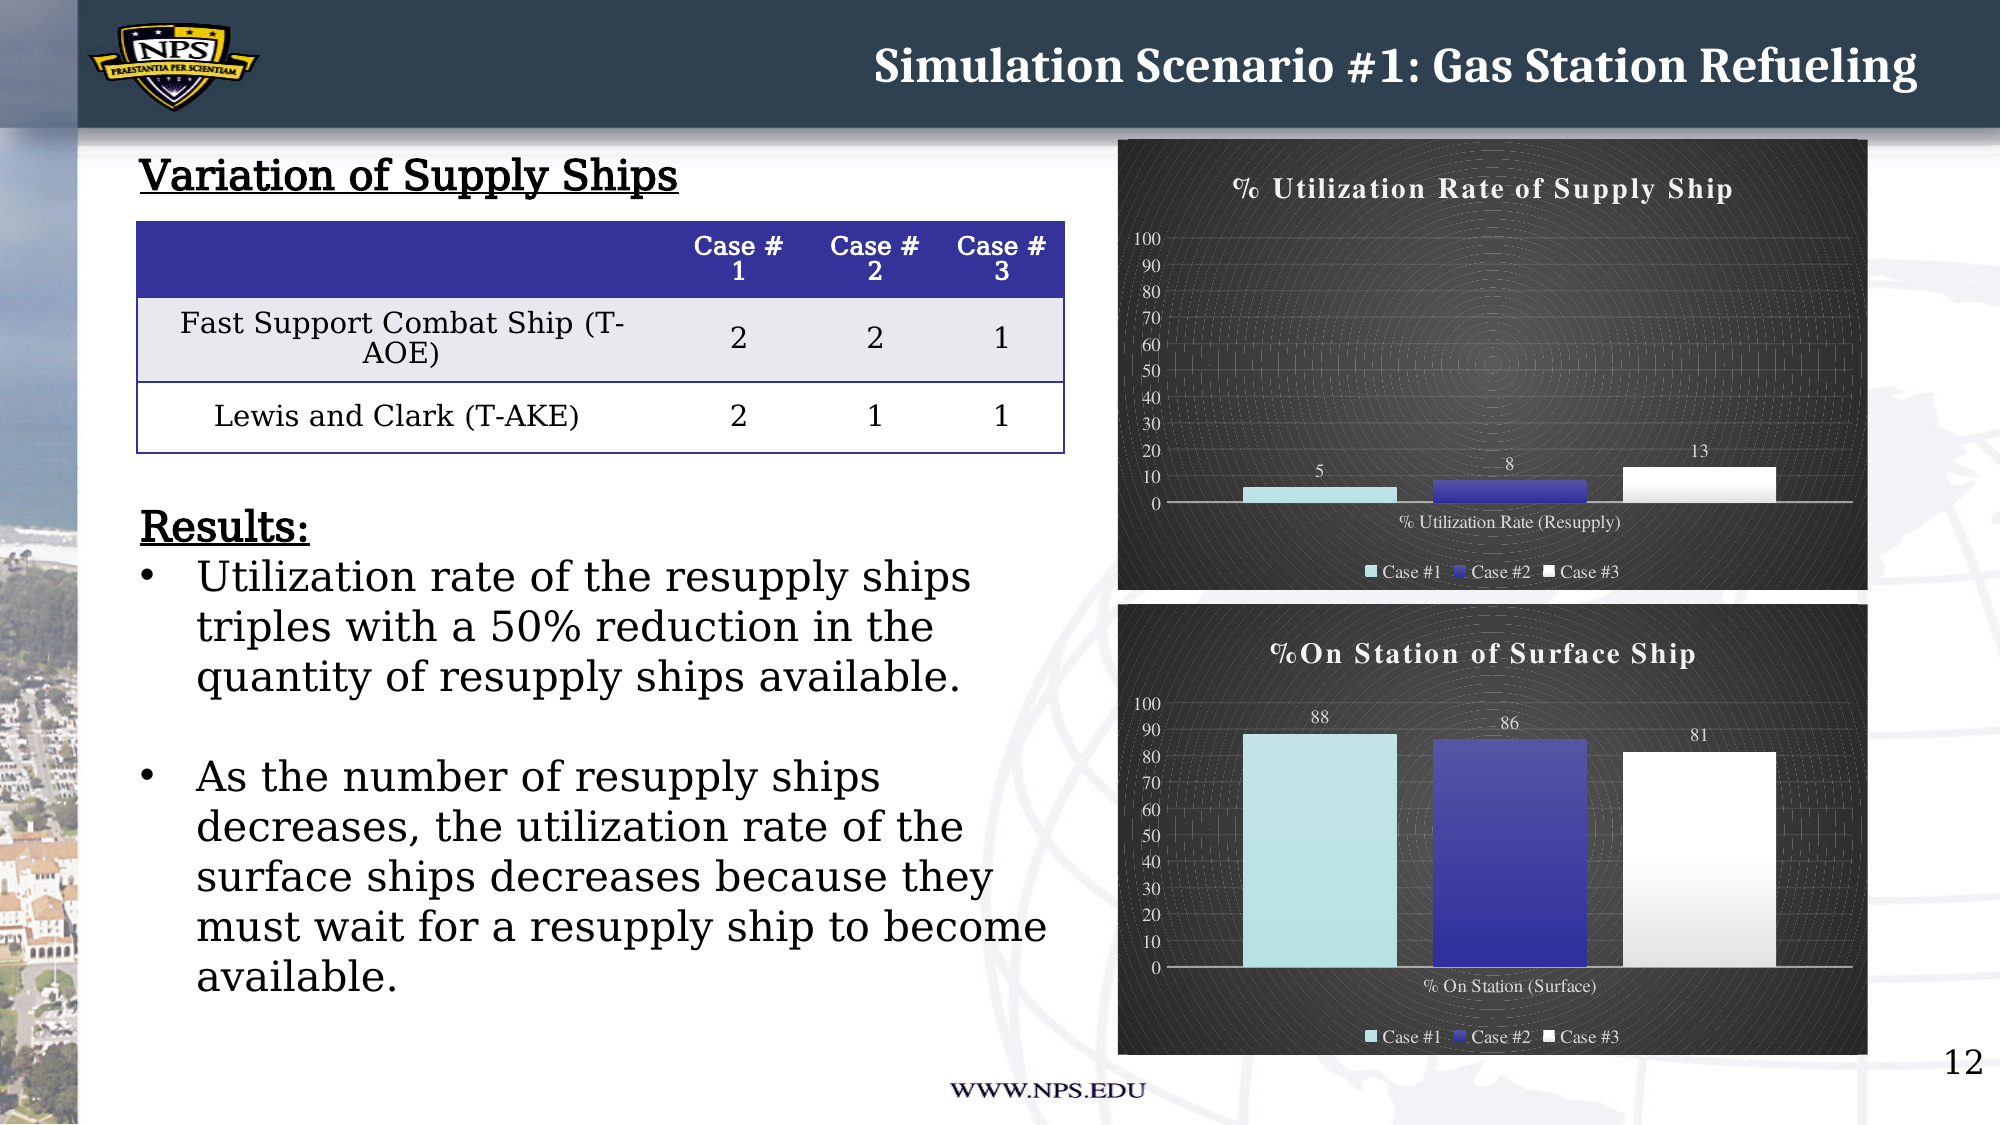

# Simulation Scenario #1: Gas Station Refueling

### Chart: % Utilization Rate of Supply Ship

| Category |  |  |  |
|---|---|---|---|
| % Utilization Rate (Resupply) | 5.3 | 8.0 | 13.0 |
Variation of Supply Ships

Results:
Utilization rate of the resupply ships triples with a 50% reduction in the quantity of resupply ships available.

As the number of resupply ships decreases, the utilization rate of the surface ships decreases because they must wait for a resupply ship to become available.

|  | Case # 1 | Case # 2 | Case # 3 |
| --- | --- | --- | --- |
| Fast Support Combat Ship (T-AOE) | 2 | 2 | 1 |
| Lewis and Clark (T-AKE) | 2 | 1 | 1 |

### Chart: %On Station of Surface Ship

| Category |  |  |  |
|---|---|---|---|
| % On Station (Surface) | 88.1 | 85.9 | 81.3 |
12